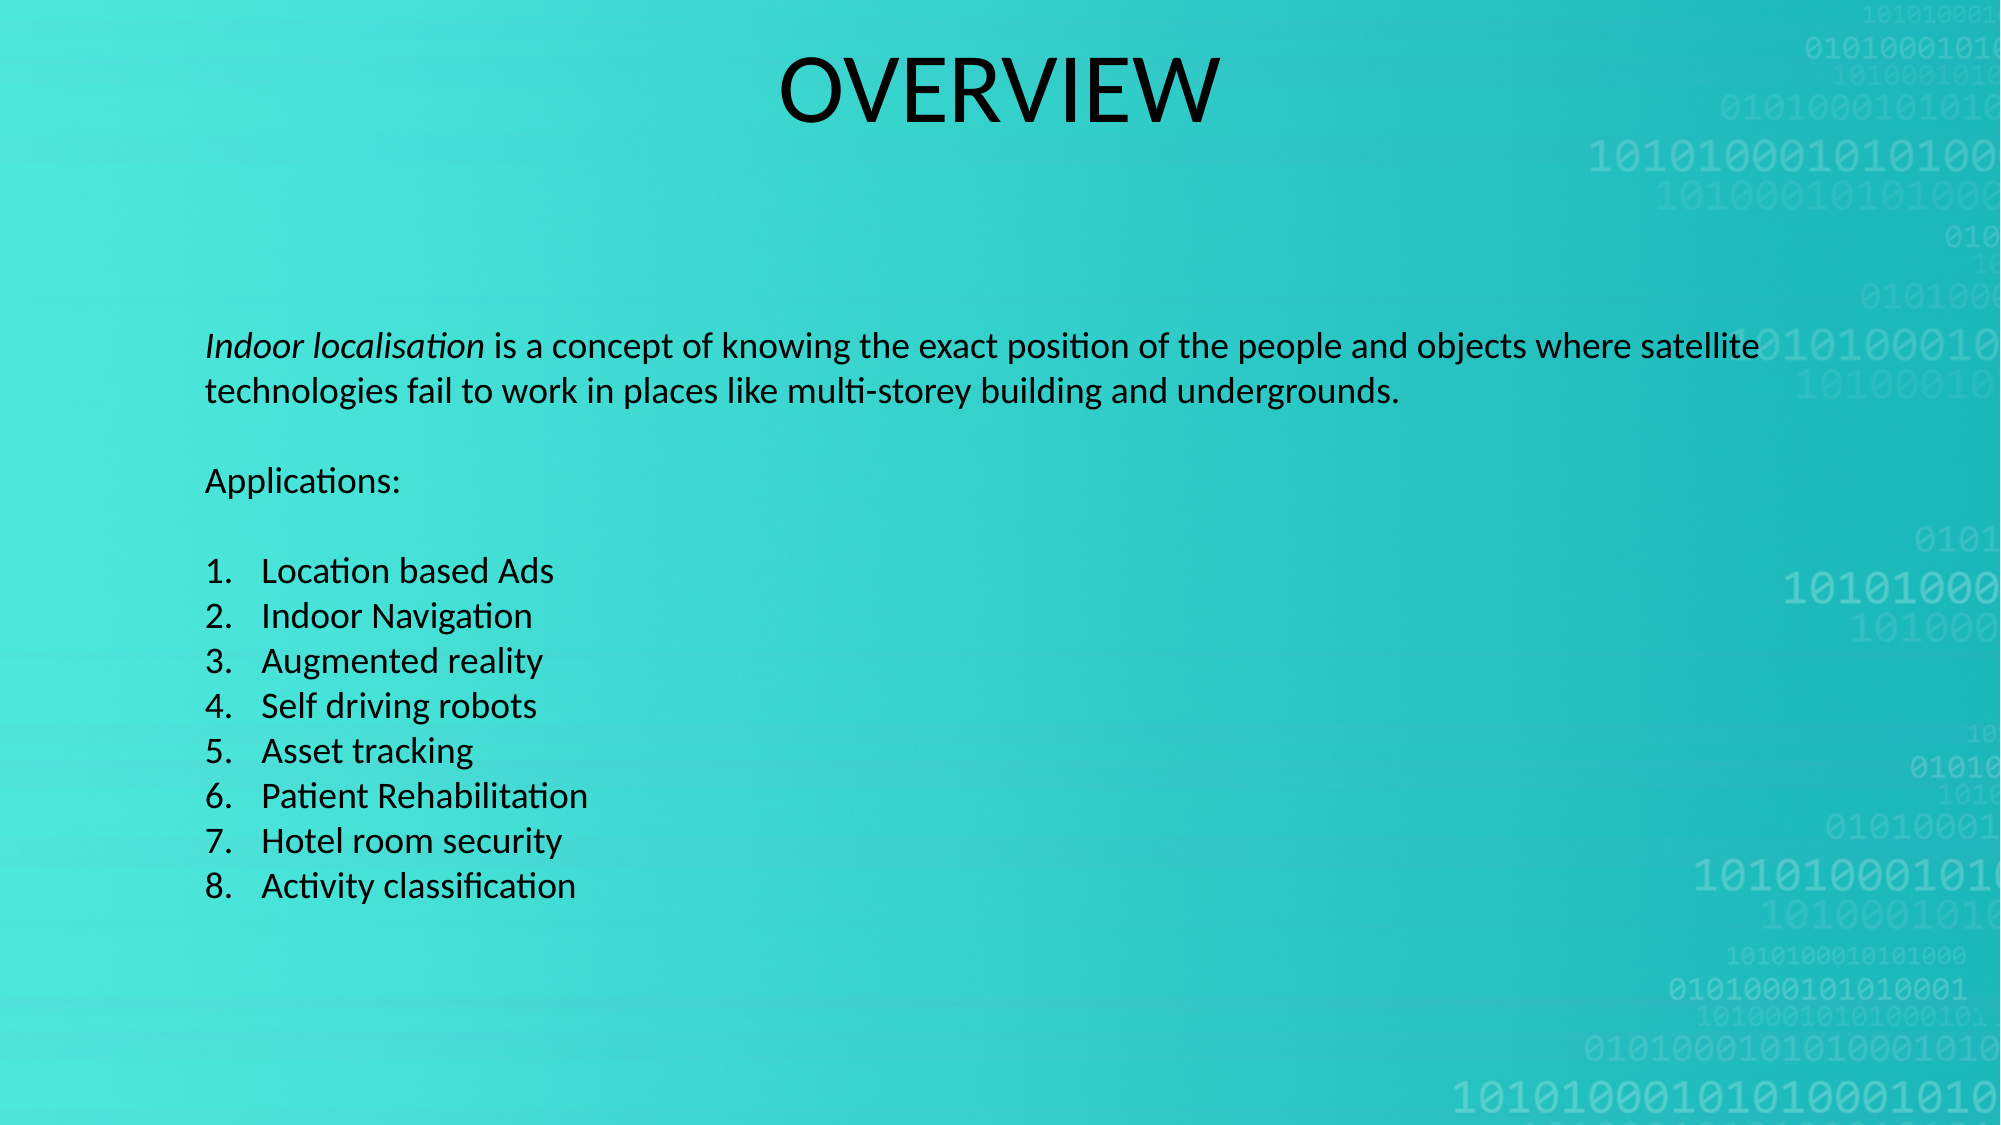

OVERVIEW
Indoor localisation is a concept of knowing the exact position of the people and objects where satellite technologies fail to work in places like multi-storey building and undergrounds.

Applications:

Location based Ads
Indoor Navigation
Augmented reality
Self driving robots
Asset tracking
Patient Rehabilitation
Hotel room security
Activity classification